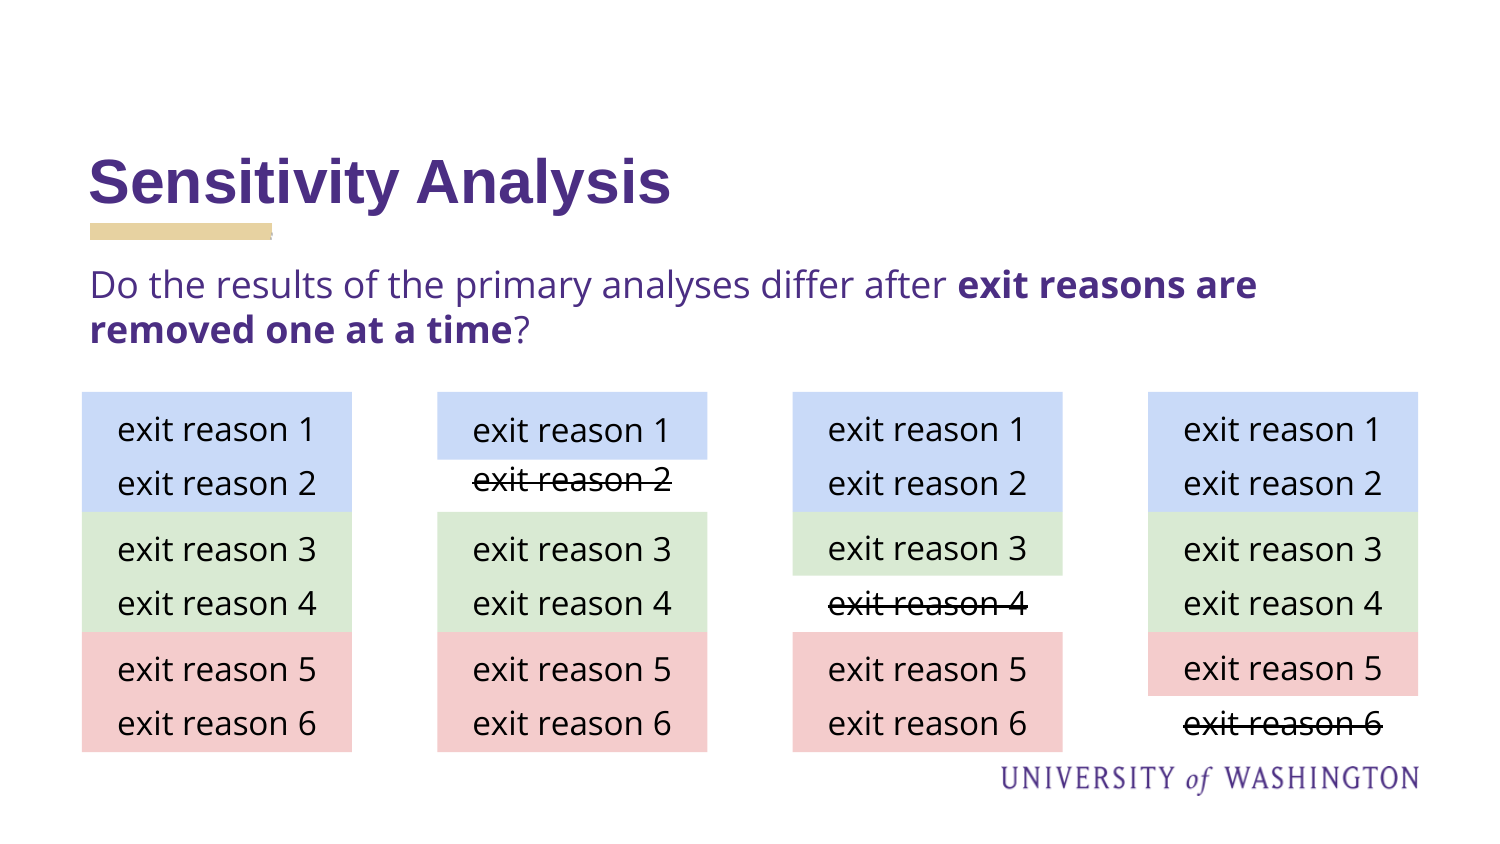

# Sensitivity Analysis
Do the results of the primary analyses differ after exit reasons are removed one at a time?

exit reason 1
exit reason 2
exit reason 1
exit reason 2
exit reason 1
exit reason 1
exit reason 2
exit reason 2
exit reason 3
exit reason 4
exit reason 3
exit reason 4
exit reason 3
exit reason 3
exit reason 4
exit reason 4
exit reason 5
exit reason 6
exit reason 5
exit reason 6
exit reason 5
exit reason 6
exit reason 5
exit reason 6